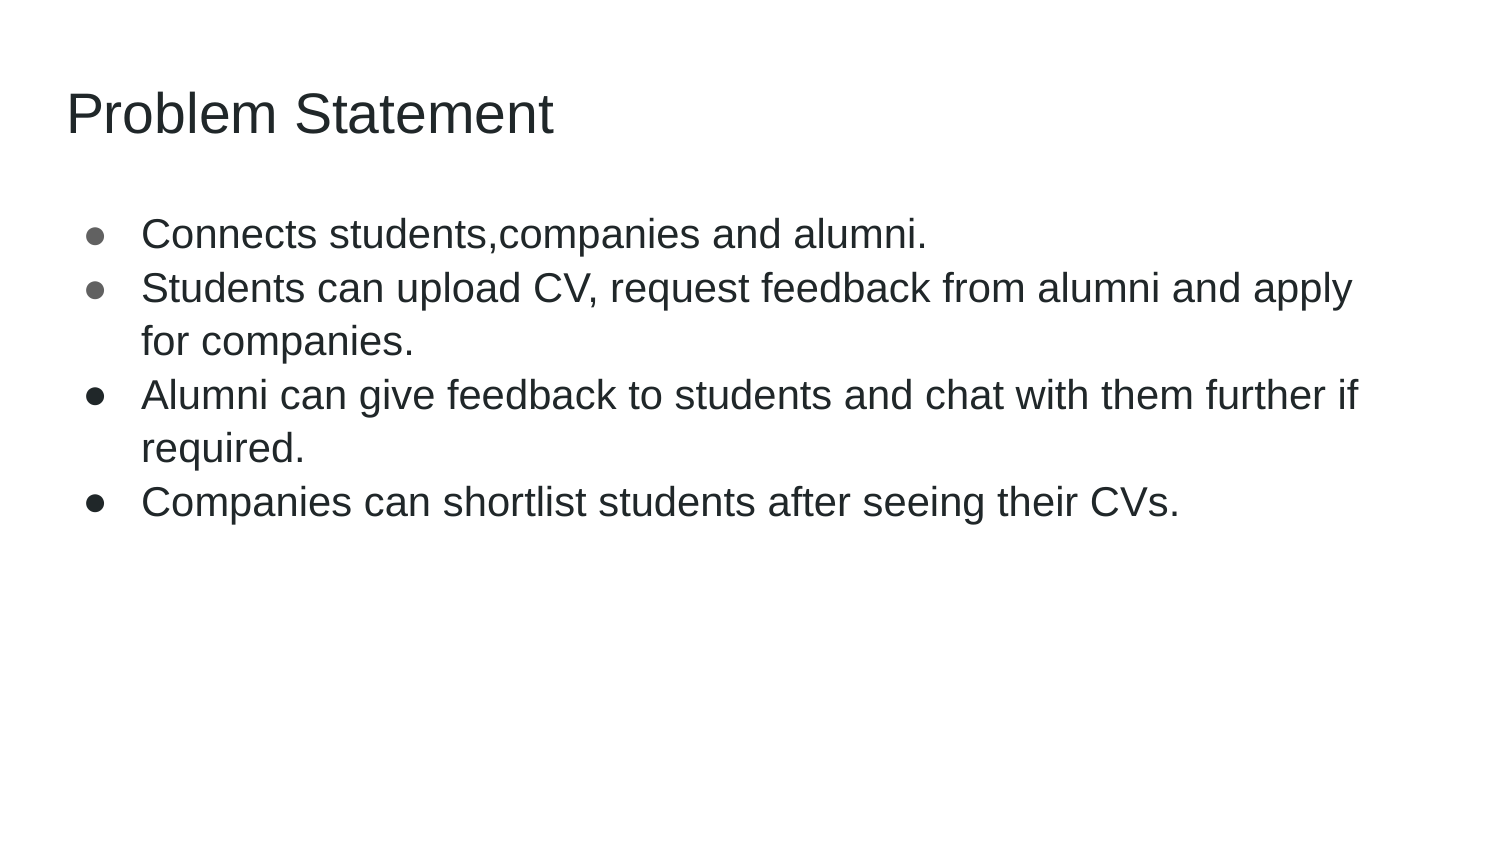

# Problem Statement
Connects students,companies and alumni.
Students can upload CV, request feedback from alumni and apply for companies.
Alumni can give feedback to students and chat with them further if required.
Companies can shortlist students after seeing their CVs.